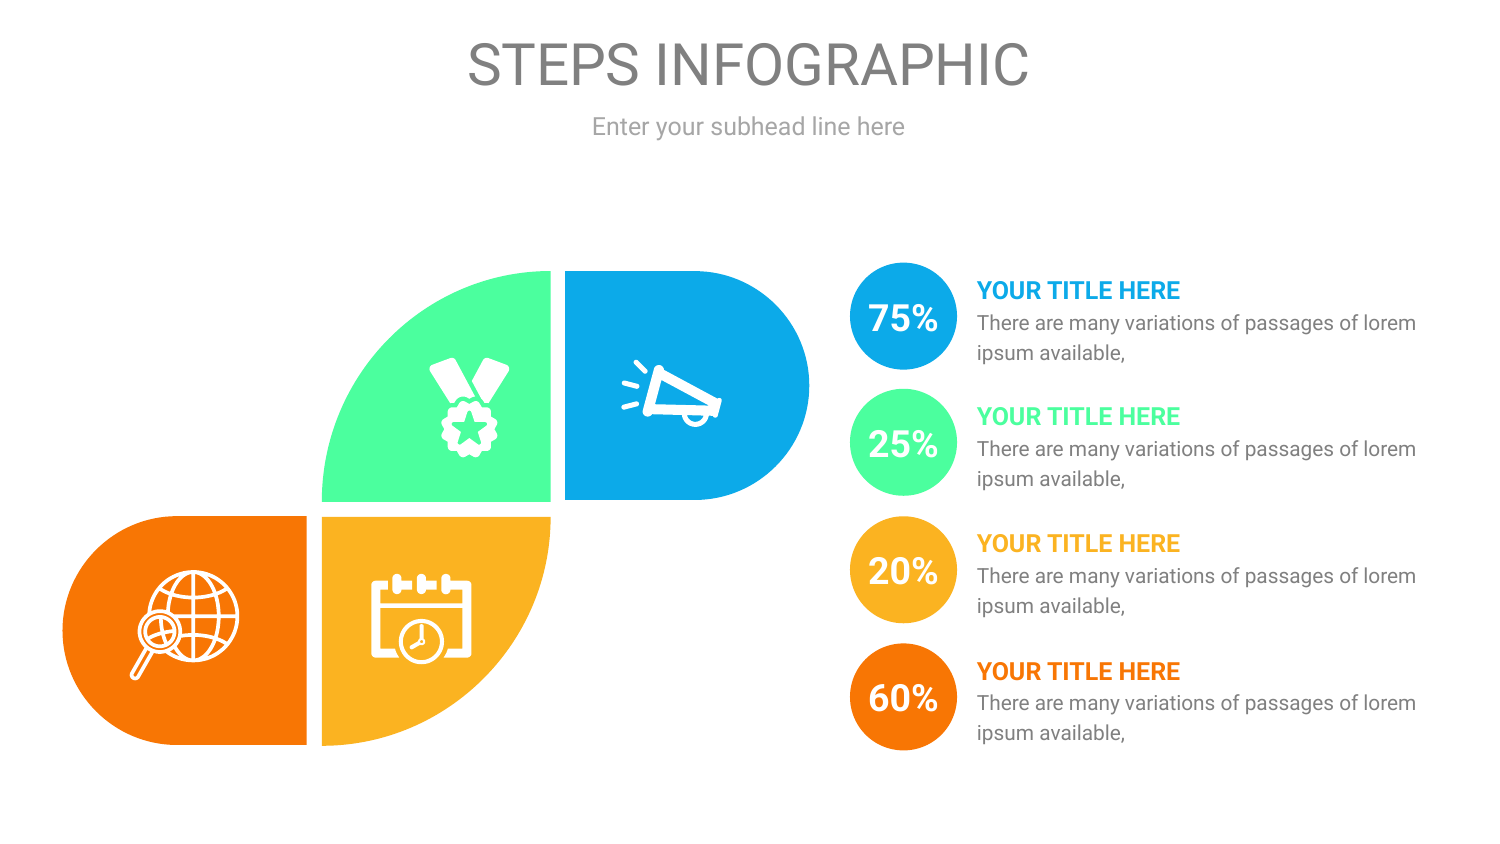

# STEPS INFOGRAPHIC
Enter your subhead line here
75%
YOUR TITLE HERE
There are many variations of passages of lorem ipsum available,

25%
YOUR TITLE HERE
There are many variations of passages of lorem ipsum available,
20%
YOUR TITLE HERE
There are many variations of passages of lorem ipsum available,

60%
YOUR TITLE HERE
There are many variations of passages of lorem ipsum available,